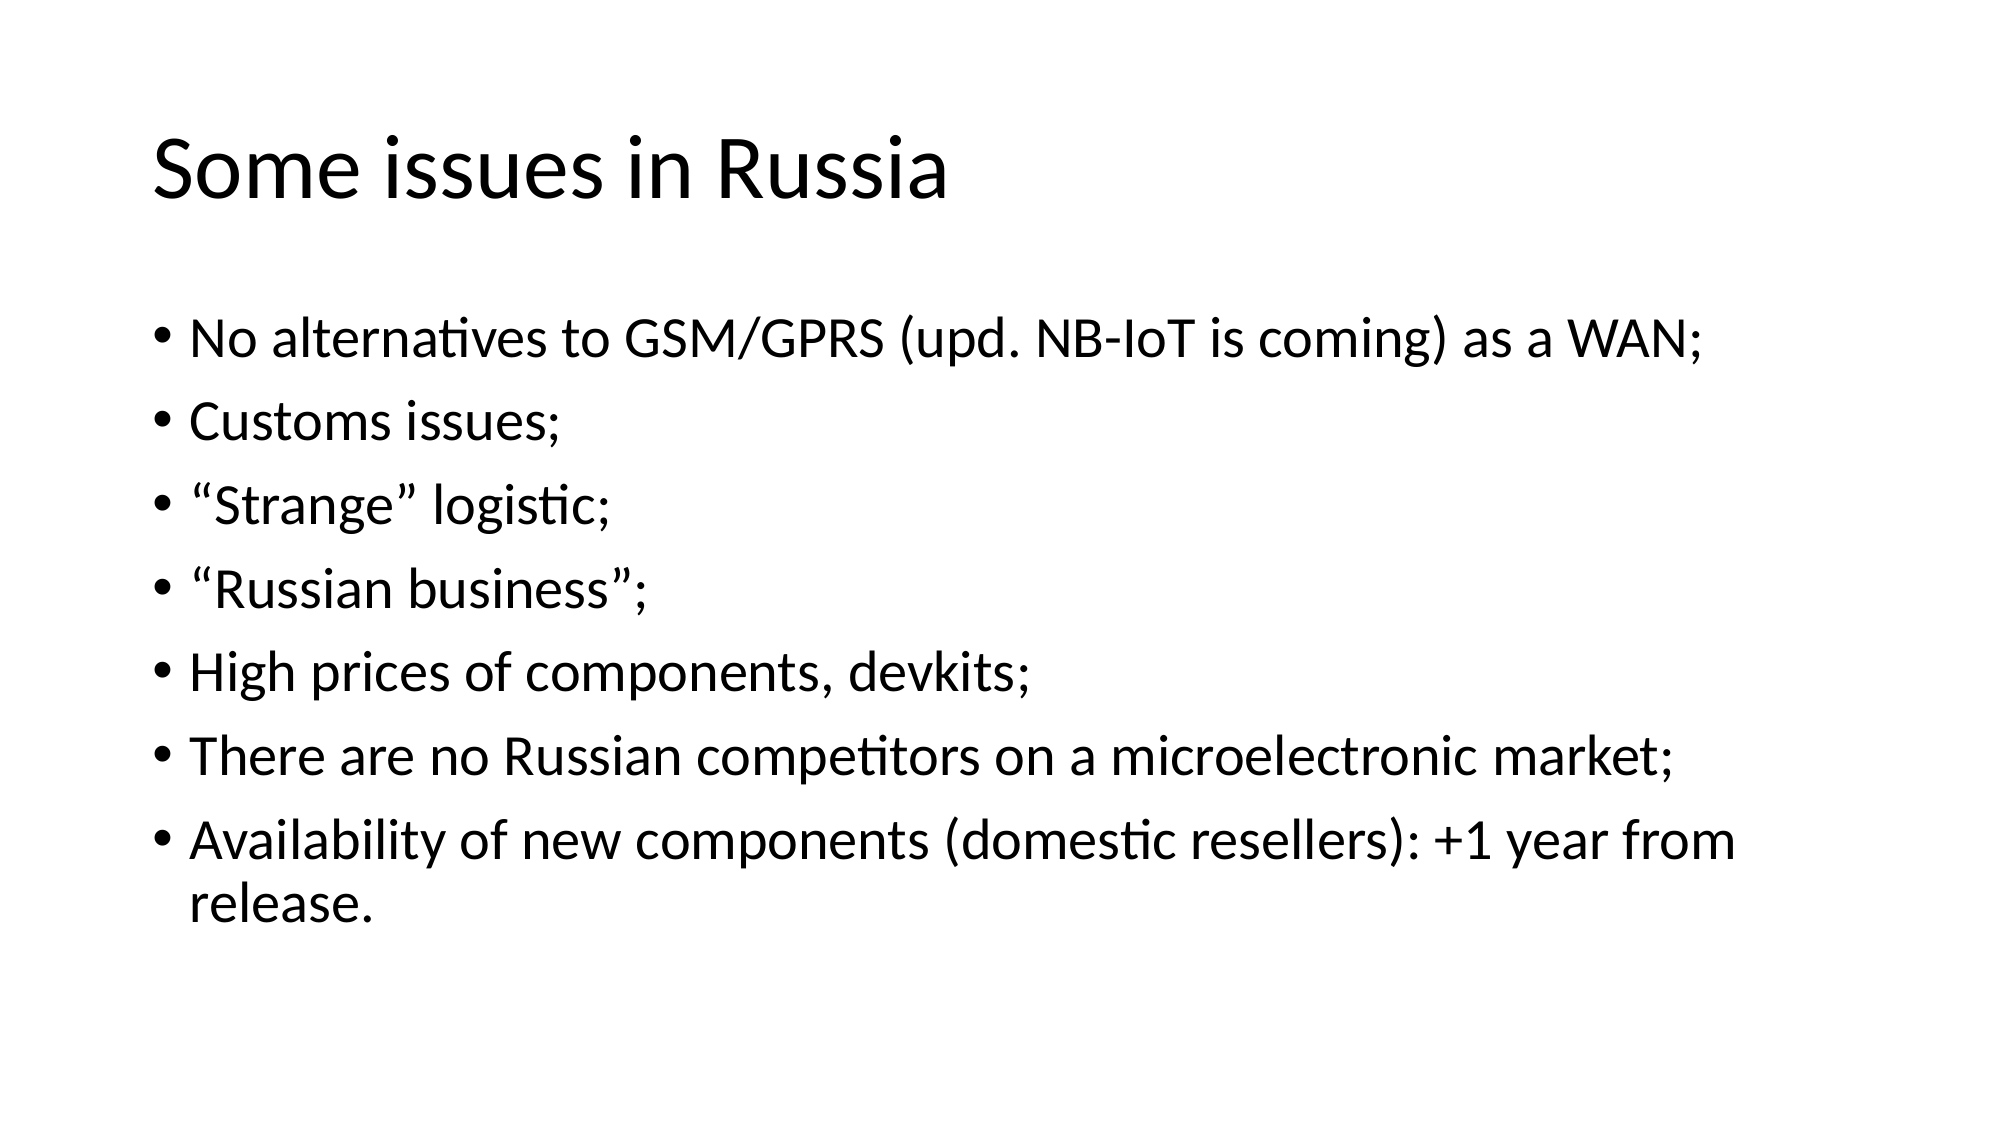

# Some issues in Russia
No alternatives to GSM/GPRS (upd. NB-IoT is coming) as a WAN;
Customs issues;
“Strange” logistic;
“Russian business”;
High prices of components, devkits;
There are no Russian competitors on a microelectronic market;
Availability of new components (domestic resellers): +1 year from release.